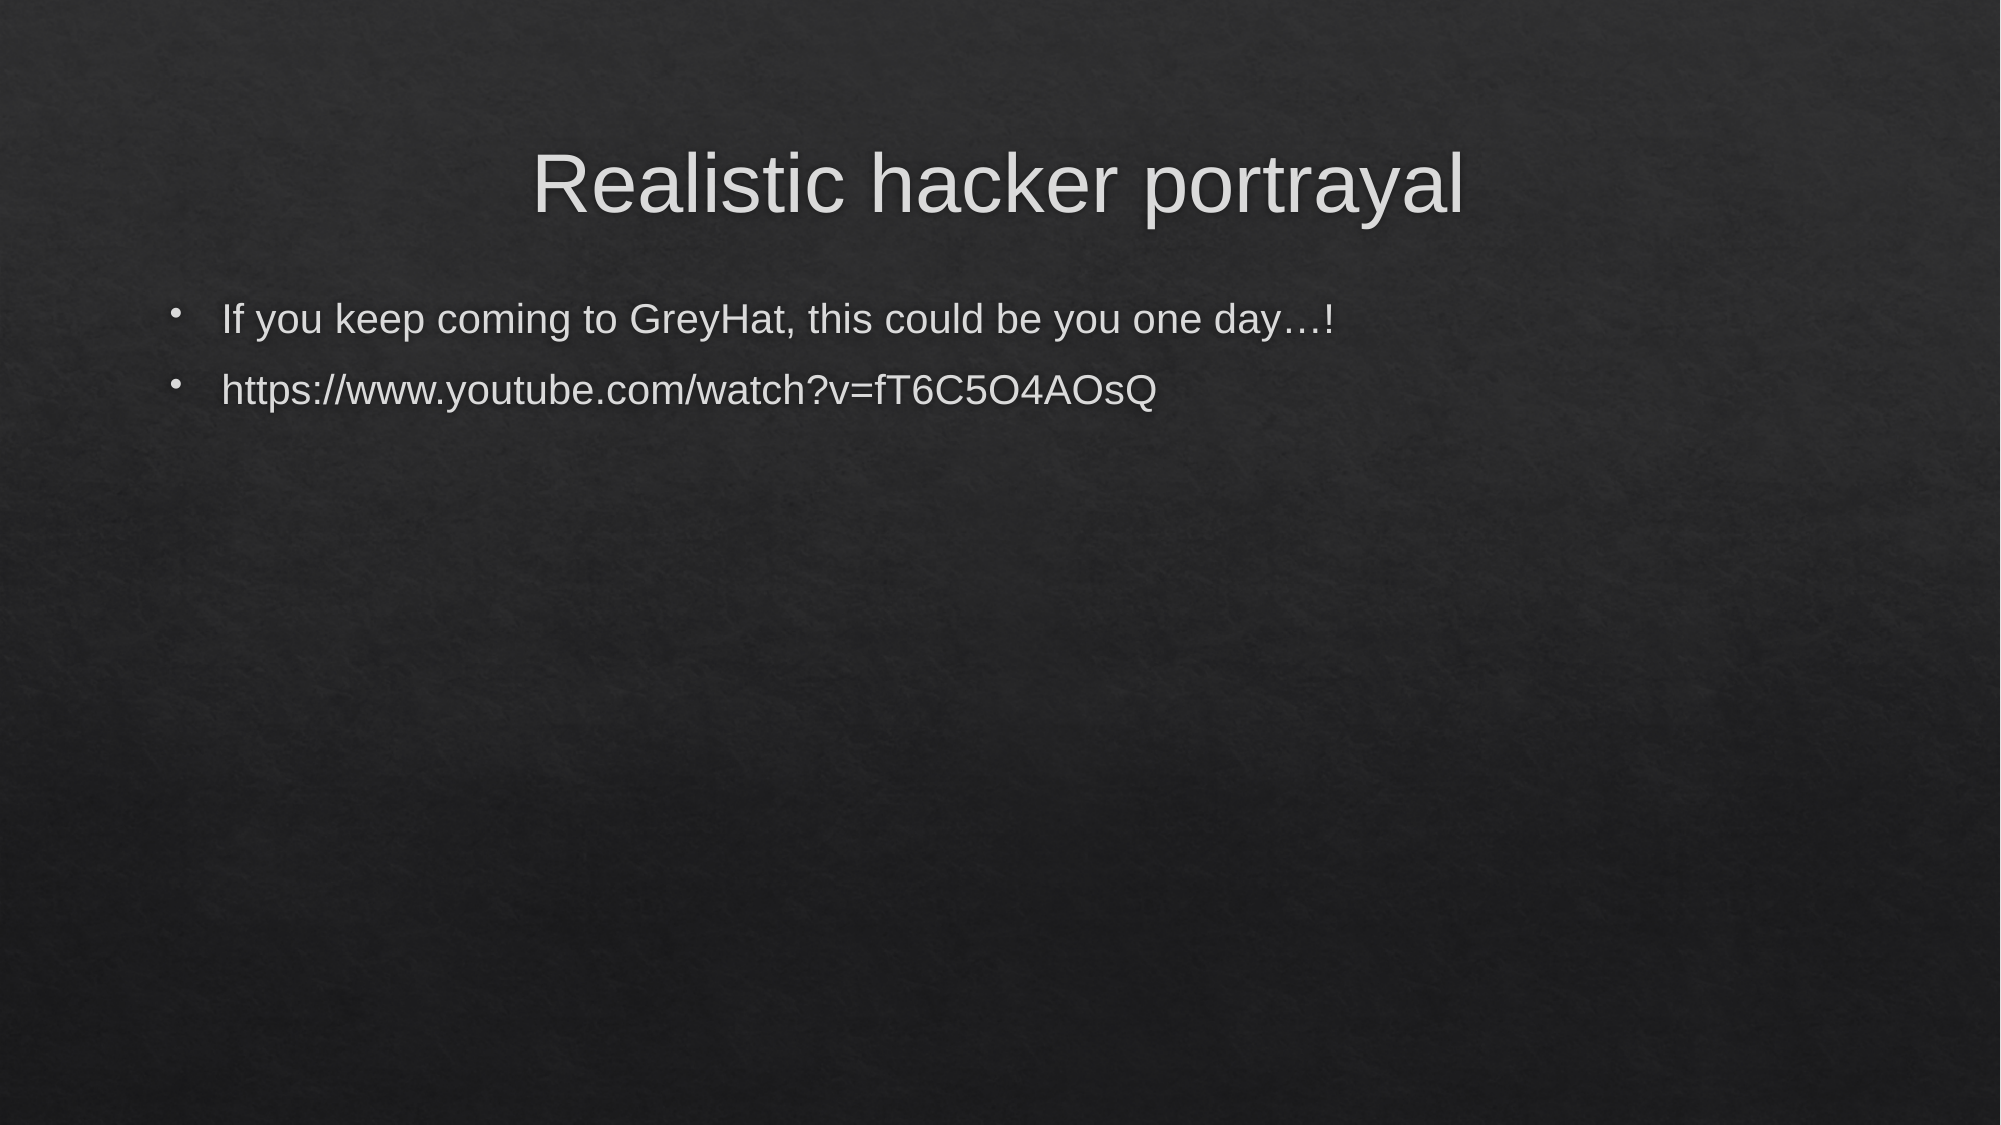

# Realistic hacker portrayal
If you keep coming to GreyHat, this could be you one day…!
https://www.youtube.com/watch?v=fT6C5O4AOsQ